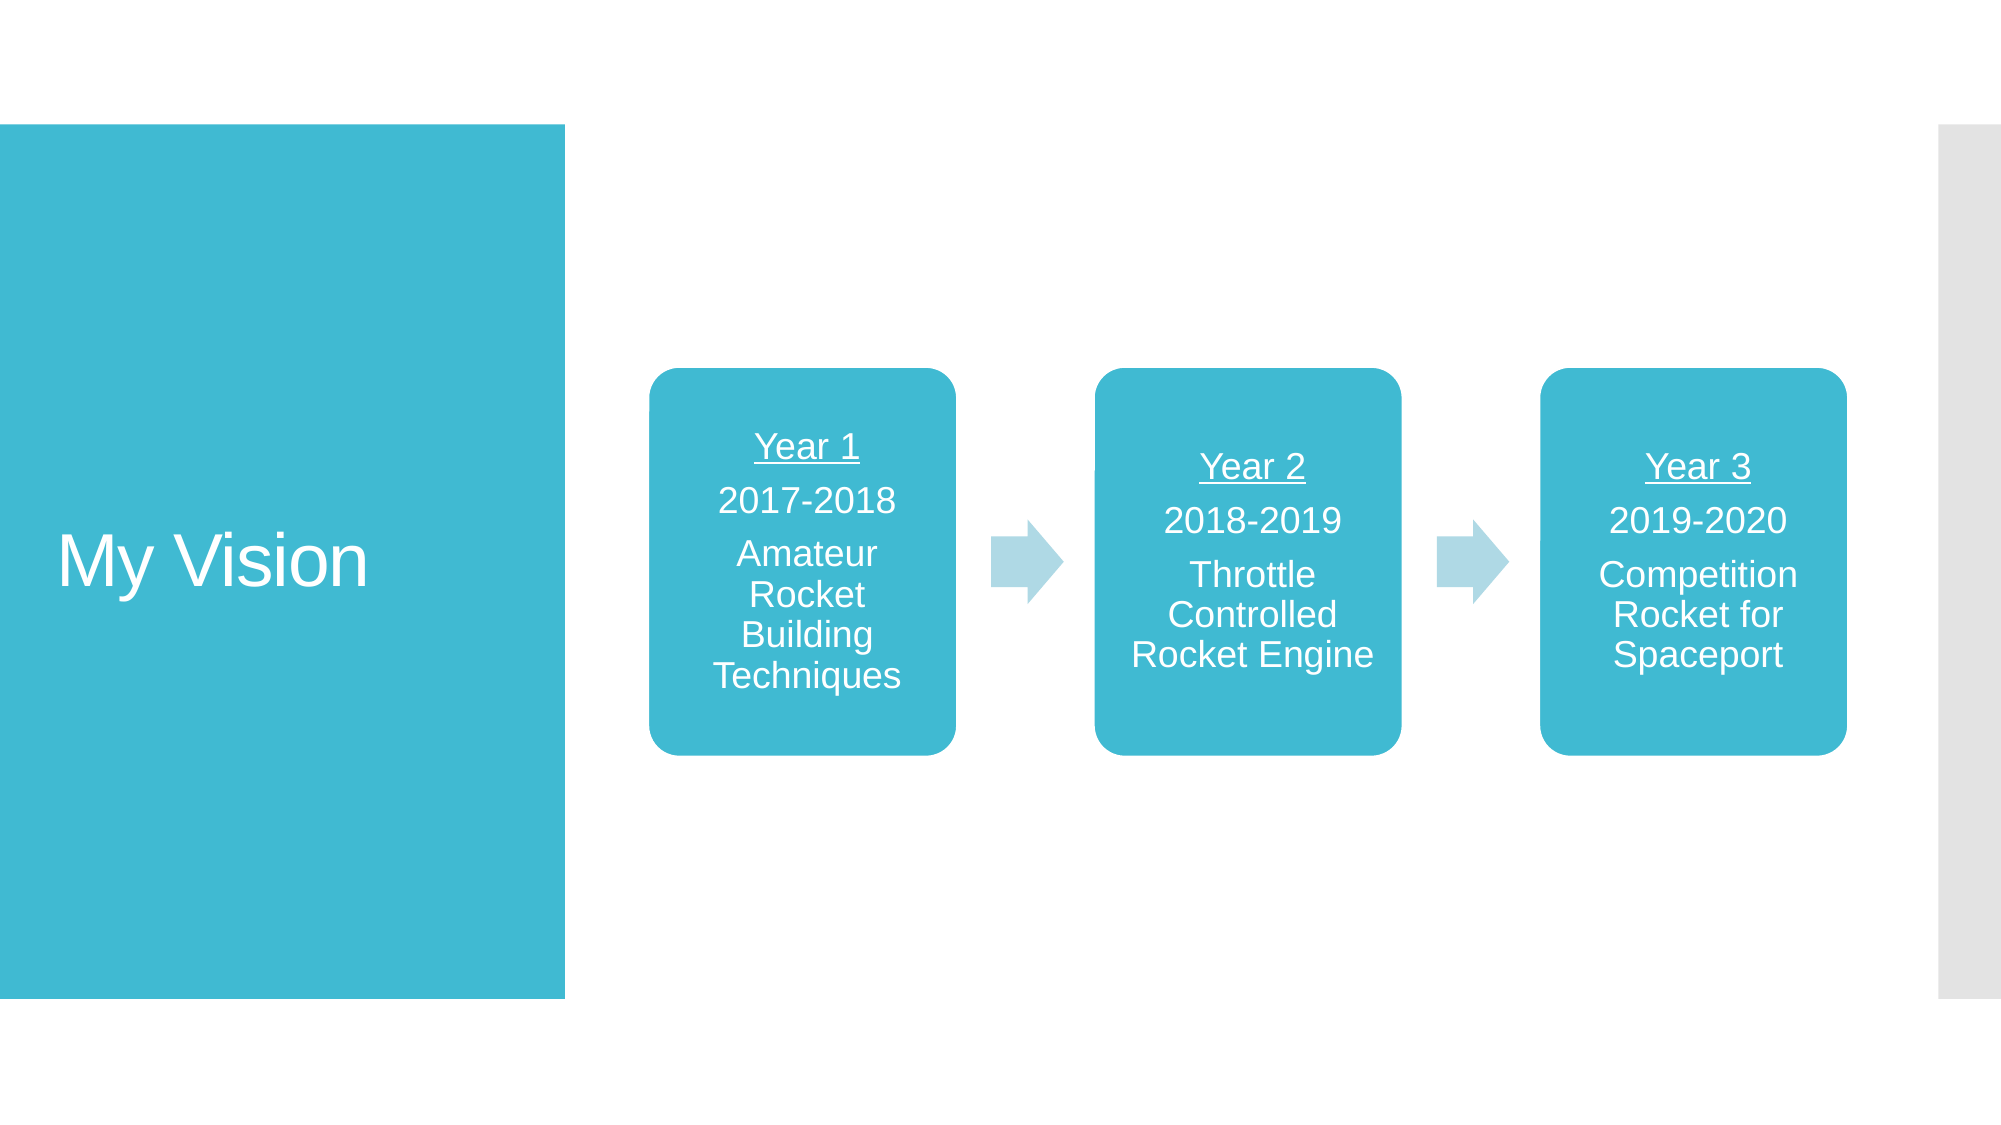

# My Vision
Year 1
2017-2018
Amateur Rocket Building Techniques

Year 2
2018-2019
Throttle Controlled Rocket Engine

Year 3
2019-2020
Competition Rocket for Spaceport